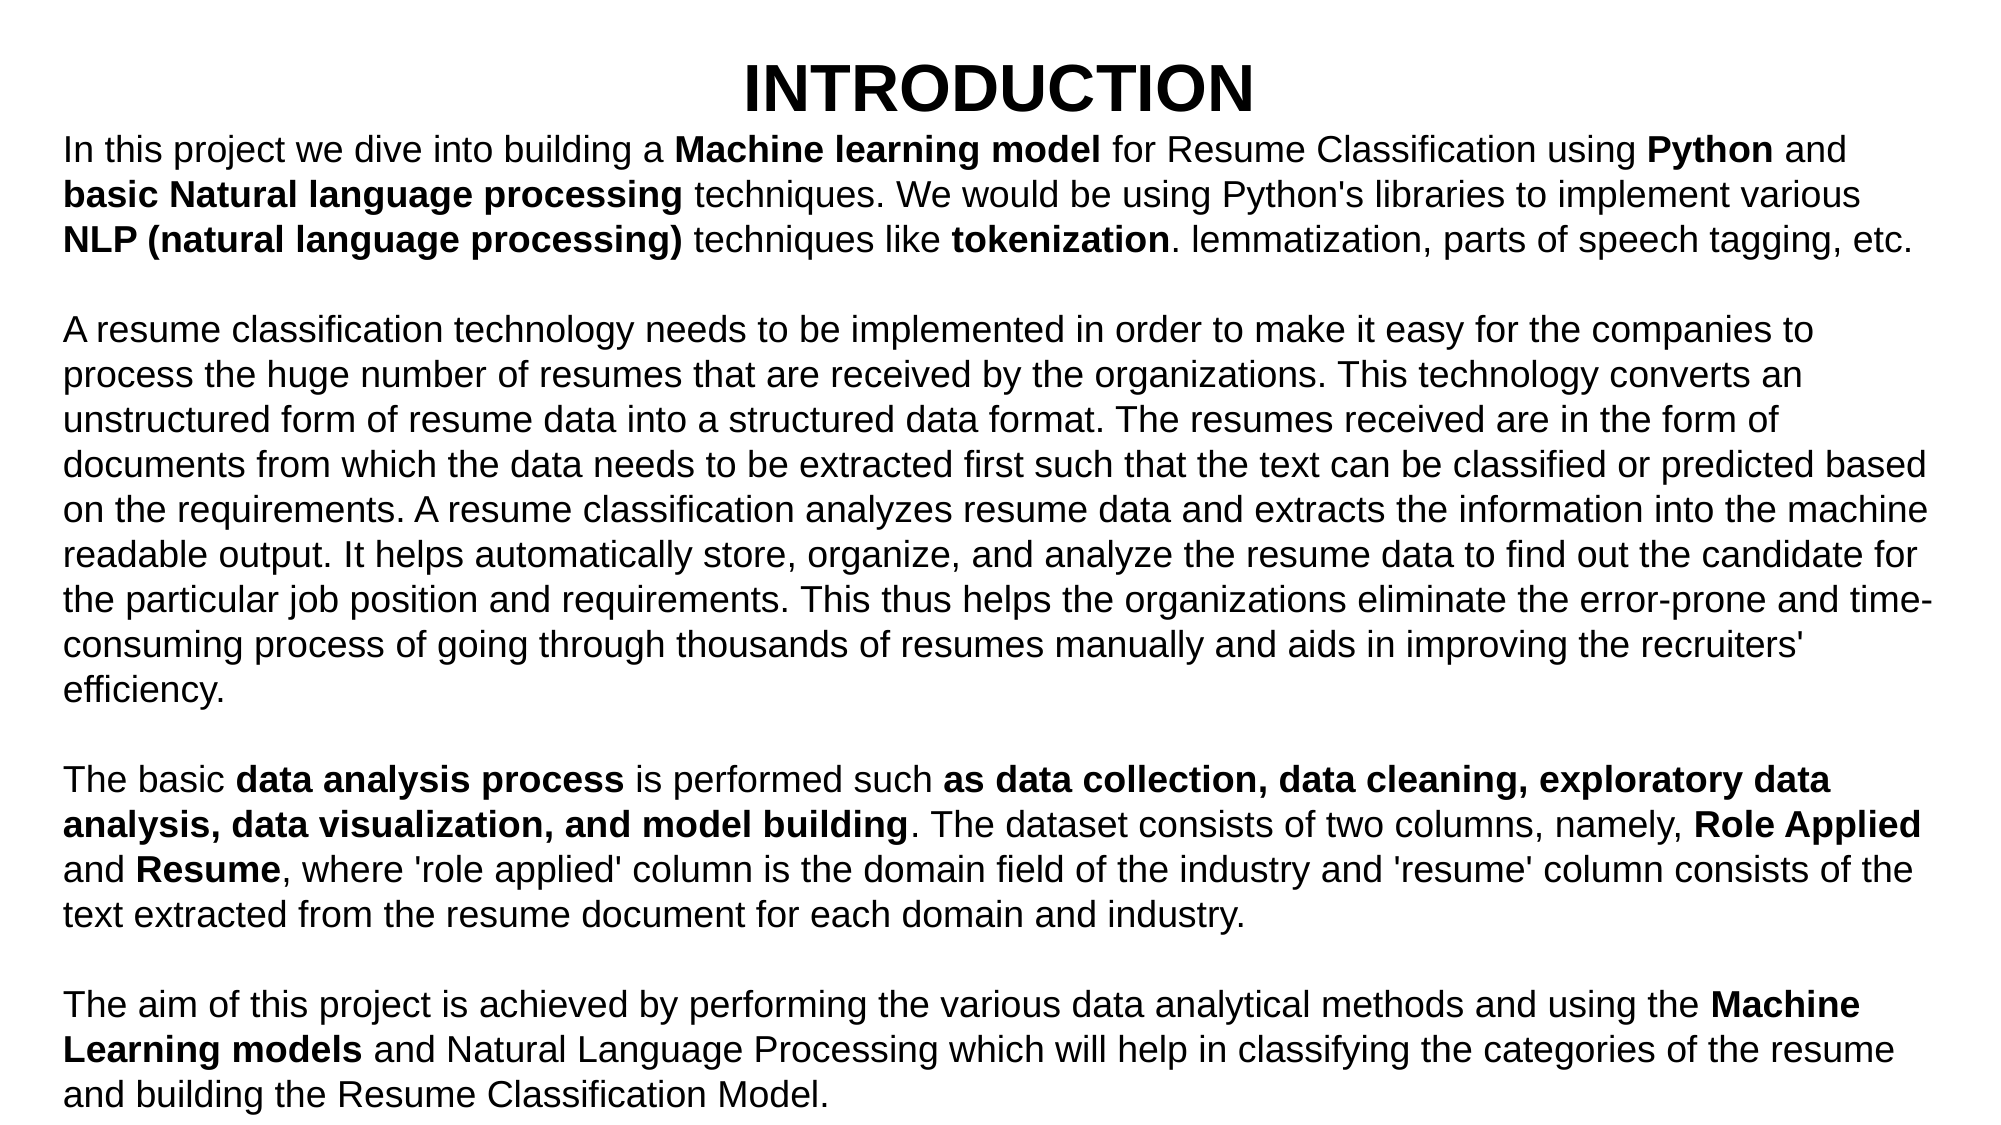

﻿INTRODUCTION
In this project we dive into building a Machine learning model for Resume Classification using Python and basic Natural language processing techniques. We would be using Python's libraries to implement various NLP (natural language processing) techniques like tokenization. lemmatization, parts of speech tagging, etc.

A resume classification technology needs to be implemented in order to make it easy for the companies to process the huge number of resumes that are received by the organizations. This technology converts an unstructured form of resume data into a structured data format. The resumes received are in the form of documents from which the data needs to be extracted first such that the text can be classified or predicted based on the requirements. A resume classification analyzes resume data and extracts the information into the machine readable output. It helps automatically store, organize, and analyze the resume data to find out the candidate for the particular job position and requirements. This thus helps the organizations eliminate the error-prone and time-consuming process of going through thousands of resumes manually and aids in improving the recruiters' efficiency.

The basic data analysis process is performed such as data collection, data cleaning, exploratory data analysis, data visualization, and model building. The dataset consists of two columns, namely, Role Applied and Resume, where 'role applied' column is the domain field of the industry and 'resume' column consists of the text extracted from the resume document for each domain and industry.

The aim of this project is achieved by performing the various data analytical methods and using the Machine Learning models and Natural Language Processing which will help in classifying the categories of the resume and building the Resume Classification Model.